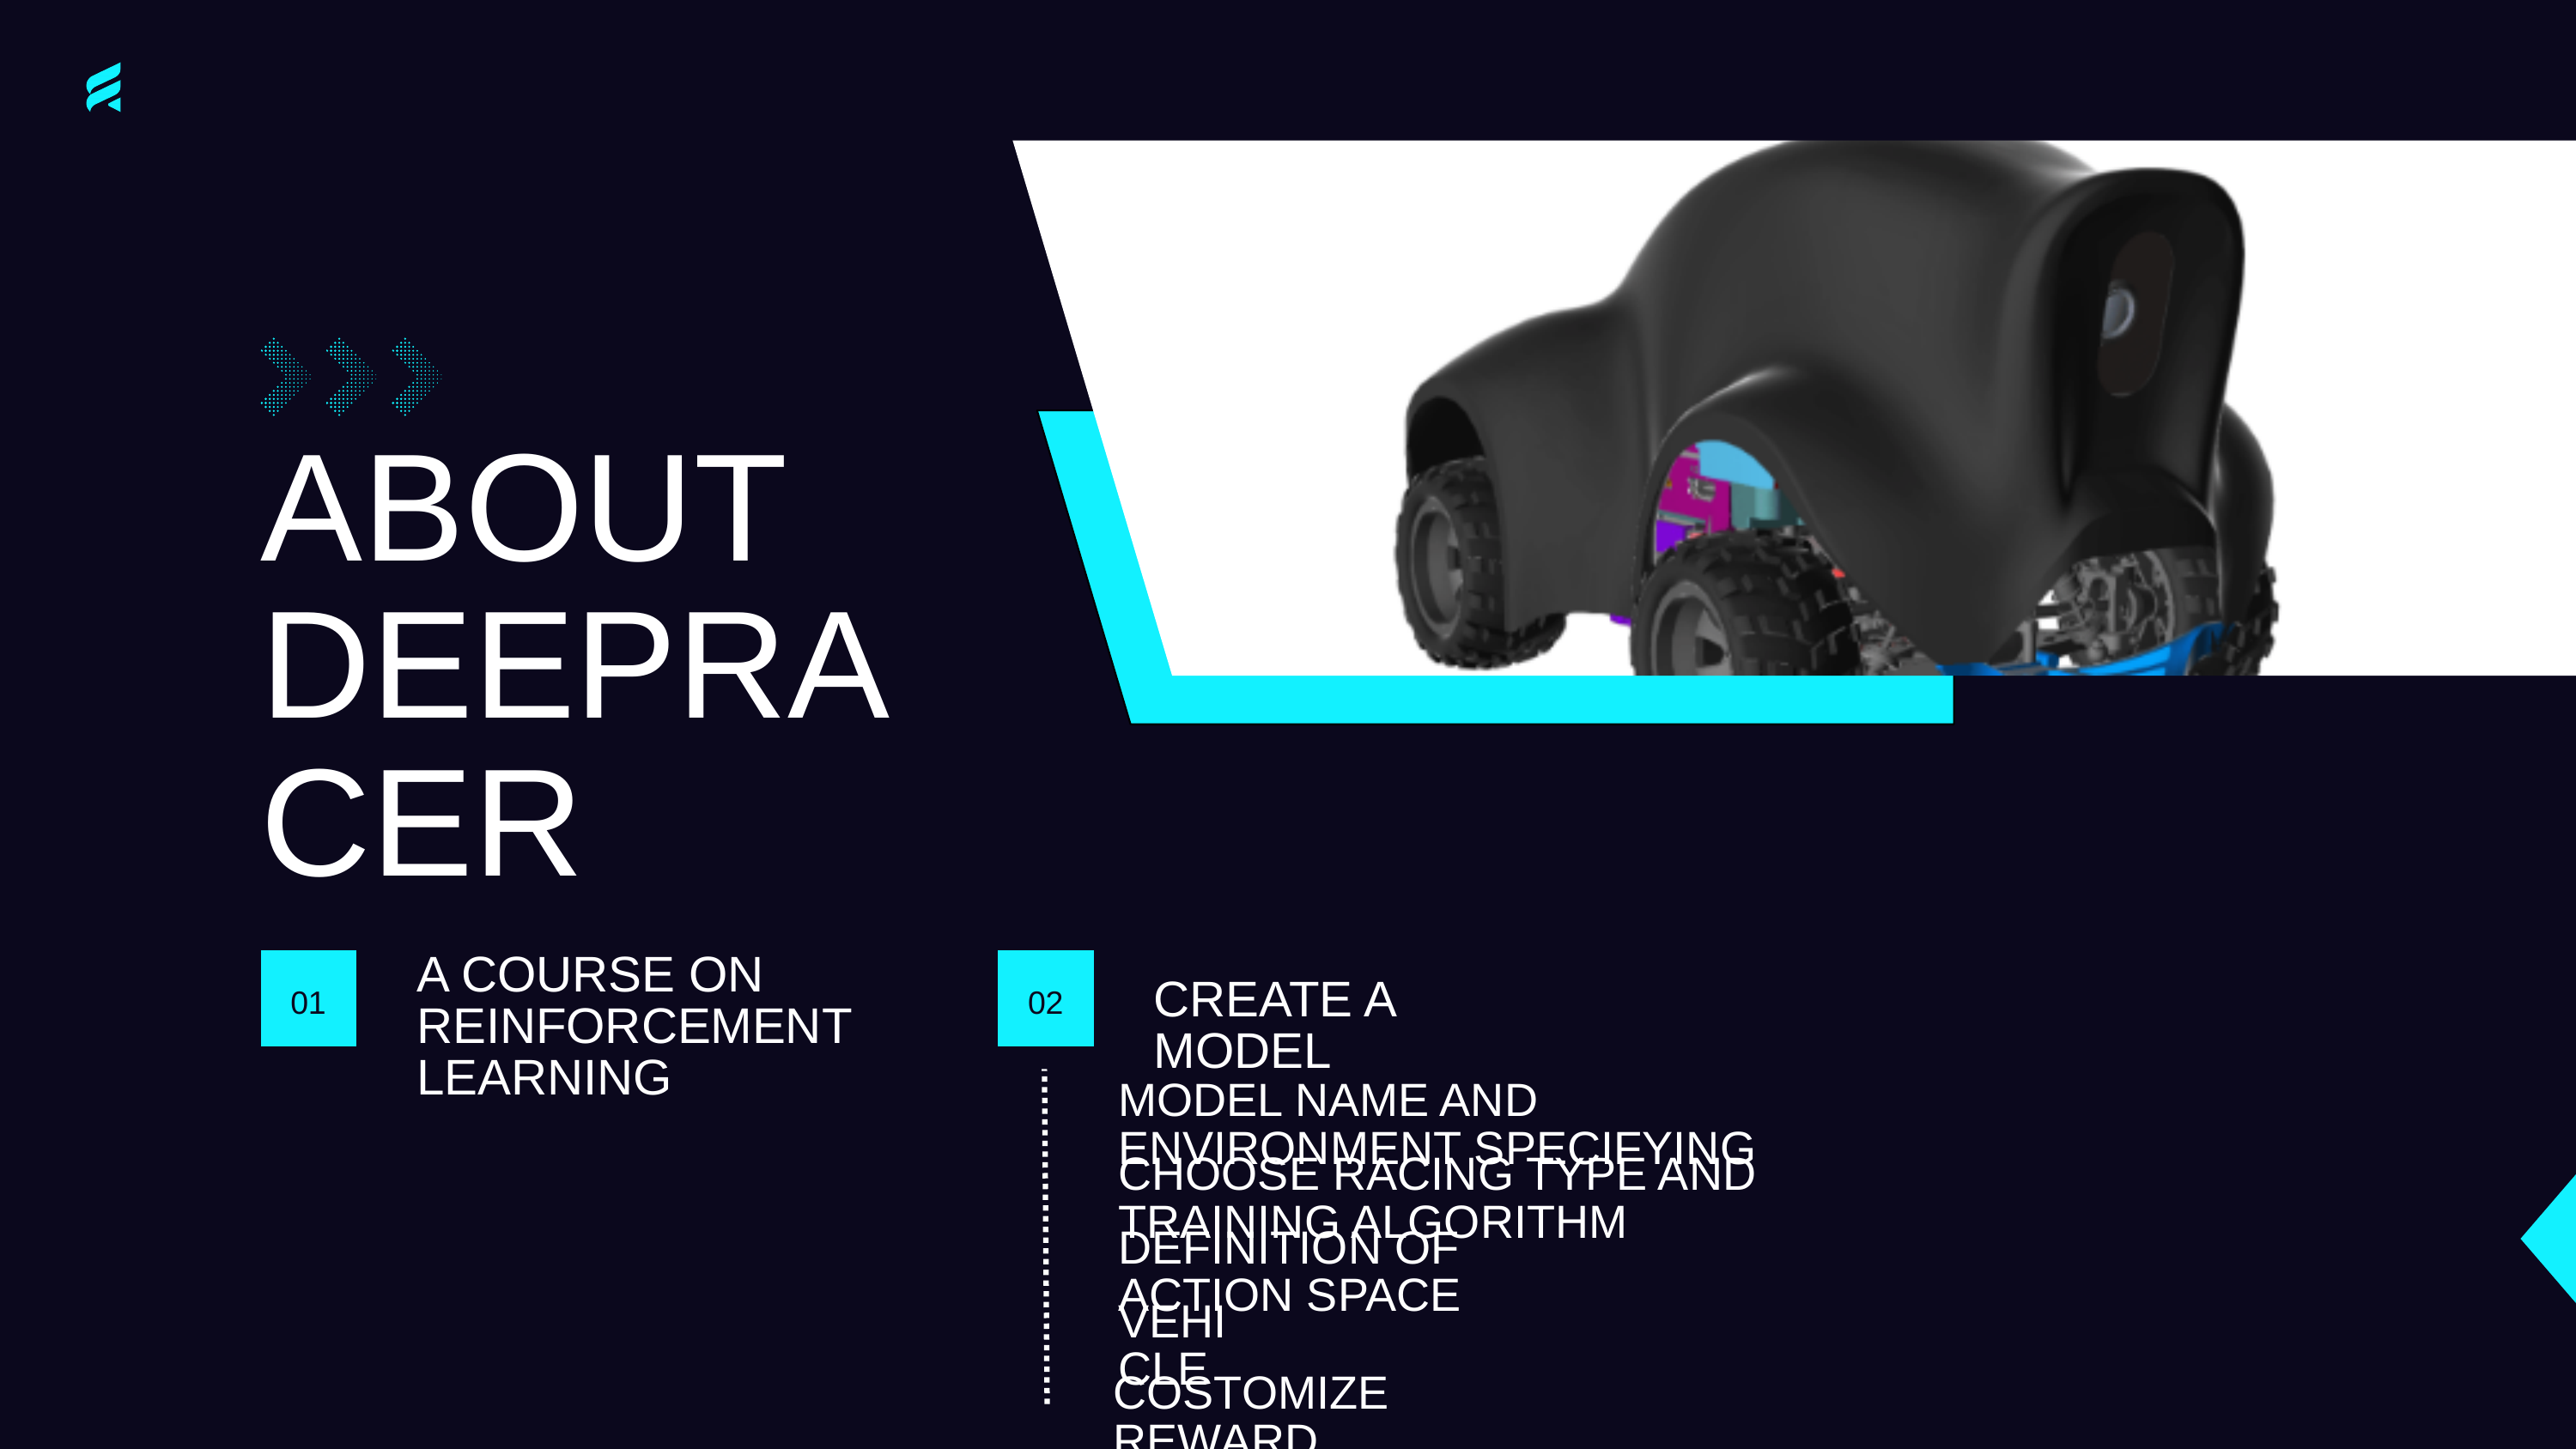

ABOUT DEEPRACER
A COURSE ON REINFORCEMENT LEARNING

CREATE A MODEL
01
02
03

MODEL NAME AND ENVIRONMENT SPECIFYING
CHOOSE RACING TYPE AND TRAINING ALGORITHM

DEFINITION OF ACTION SPACE
VEHICLE
COSTOMIZE REWARD FUNCTION